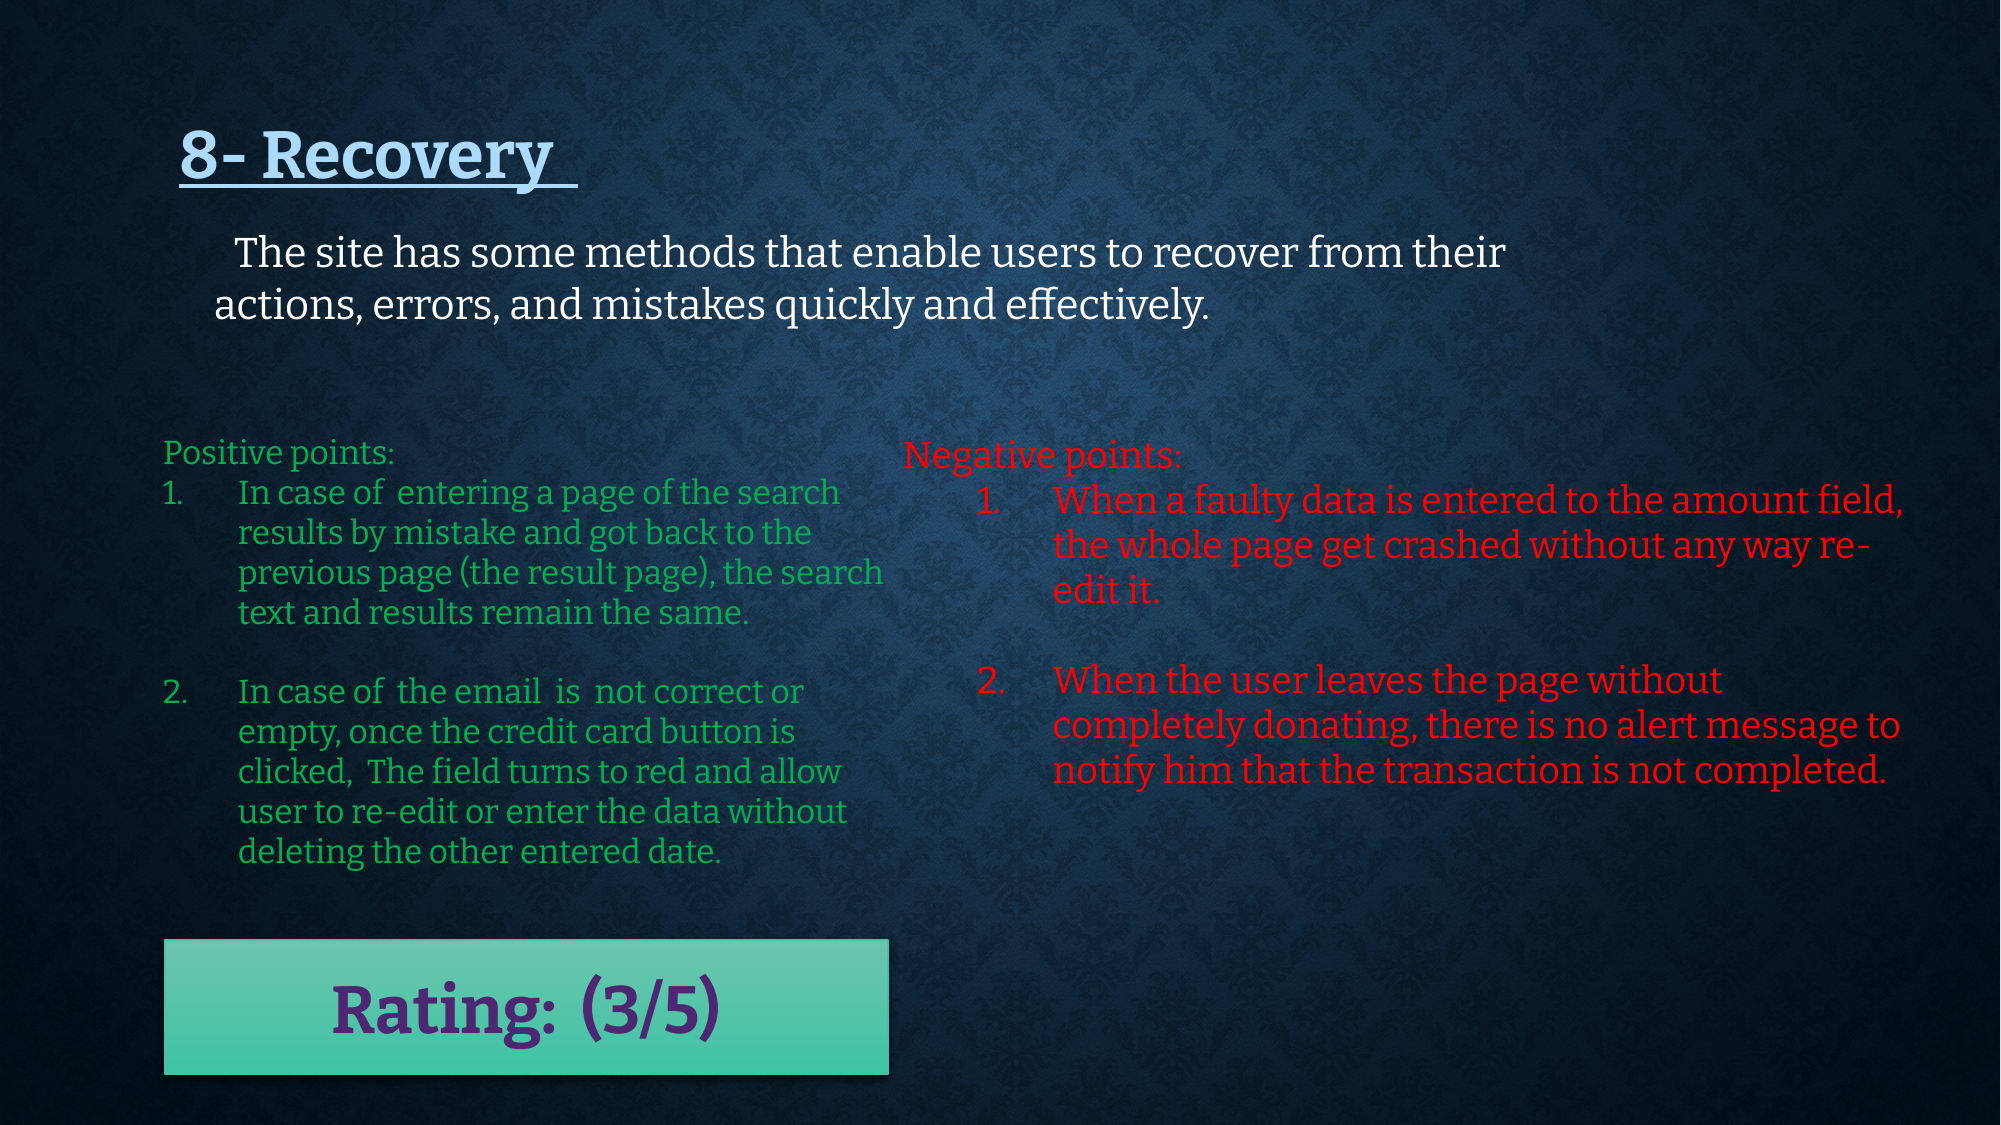

8- Recovery
  The site has some methods that enable users to recover from their actions, errors, and mistakes quickly and effectively.
Positive points:
In case of  entering a page of the search results by mistake and got back to the previous page (the result page), the search text and results remain the same.

In case of  the email  is  not correct or empty, once the credit card button is clicked,  The field turns to red and allow user to re-edit or enter the data without deleting the other entered date.
Negative points:
When a faulty data is entered to the amount field, the whole page get crashed without any way re-edit it.

When the user leaves the page without completely donating, there is no alert message to notify him that the transaction is not completed.

Rating:  (3/5)